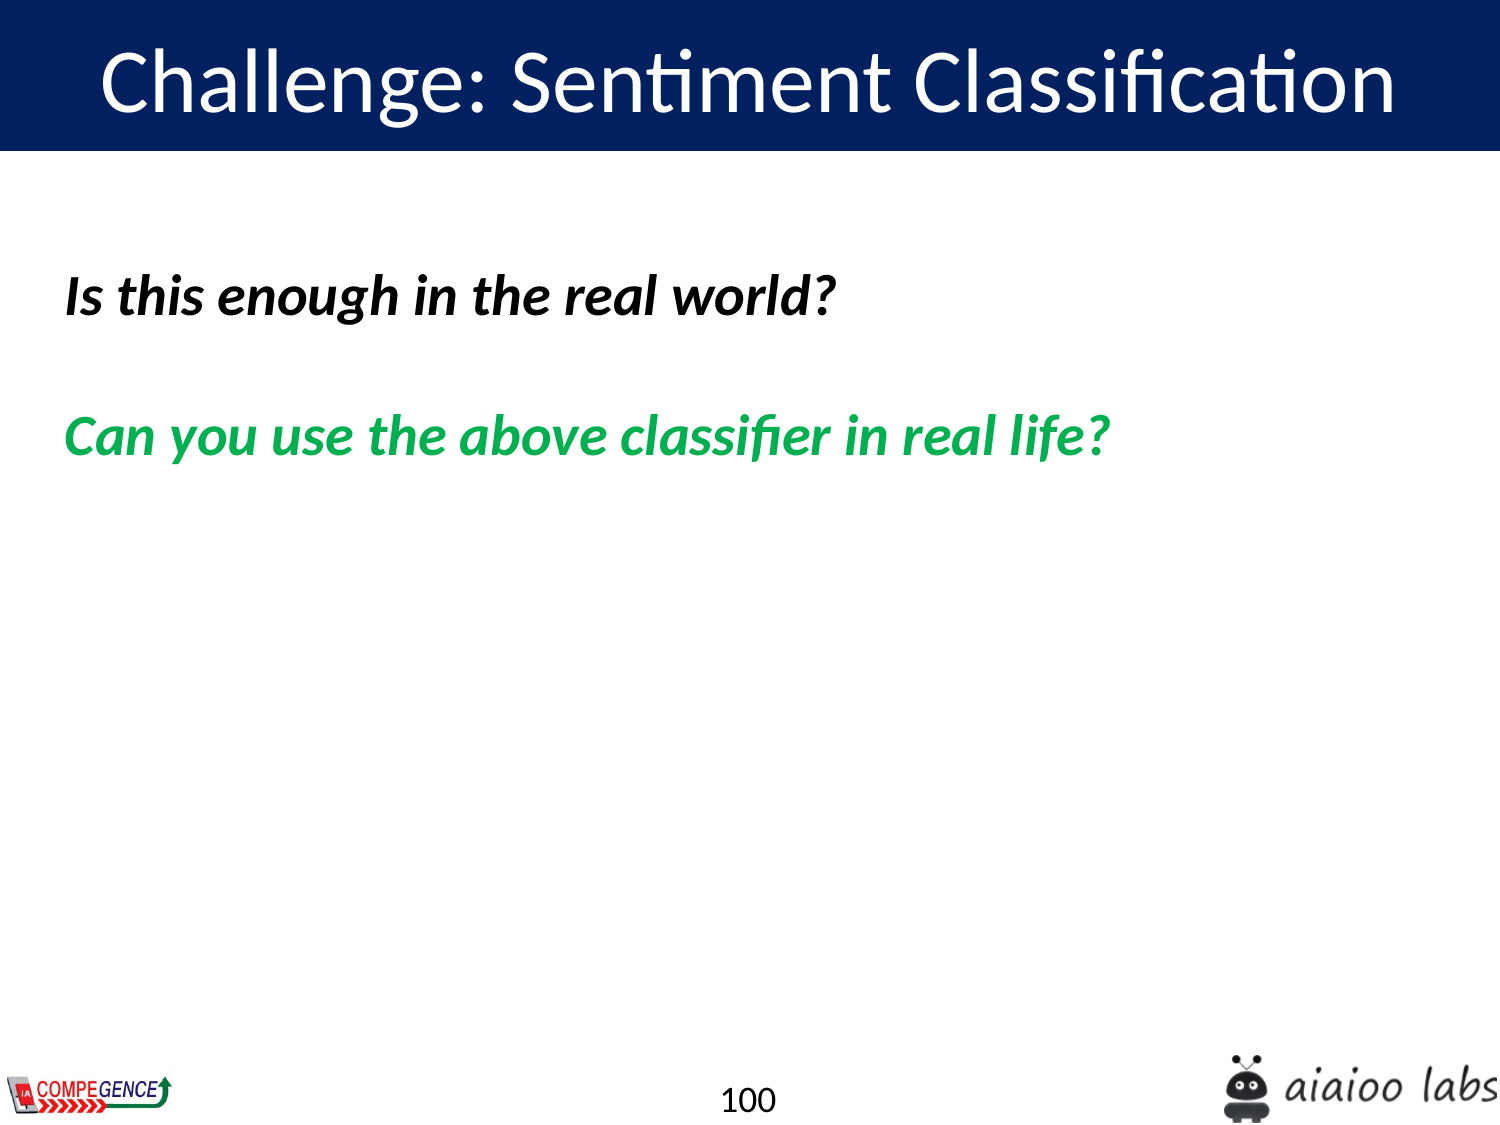

Challenge: Sentiment Classification

Is this enough in the real world?

Can you use the above classifier in real life?